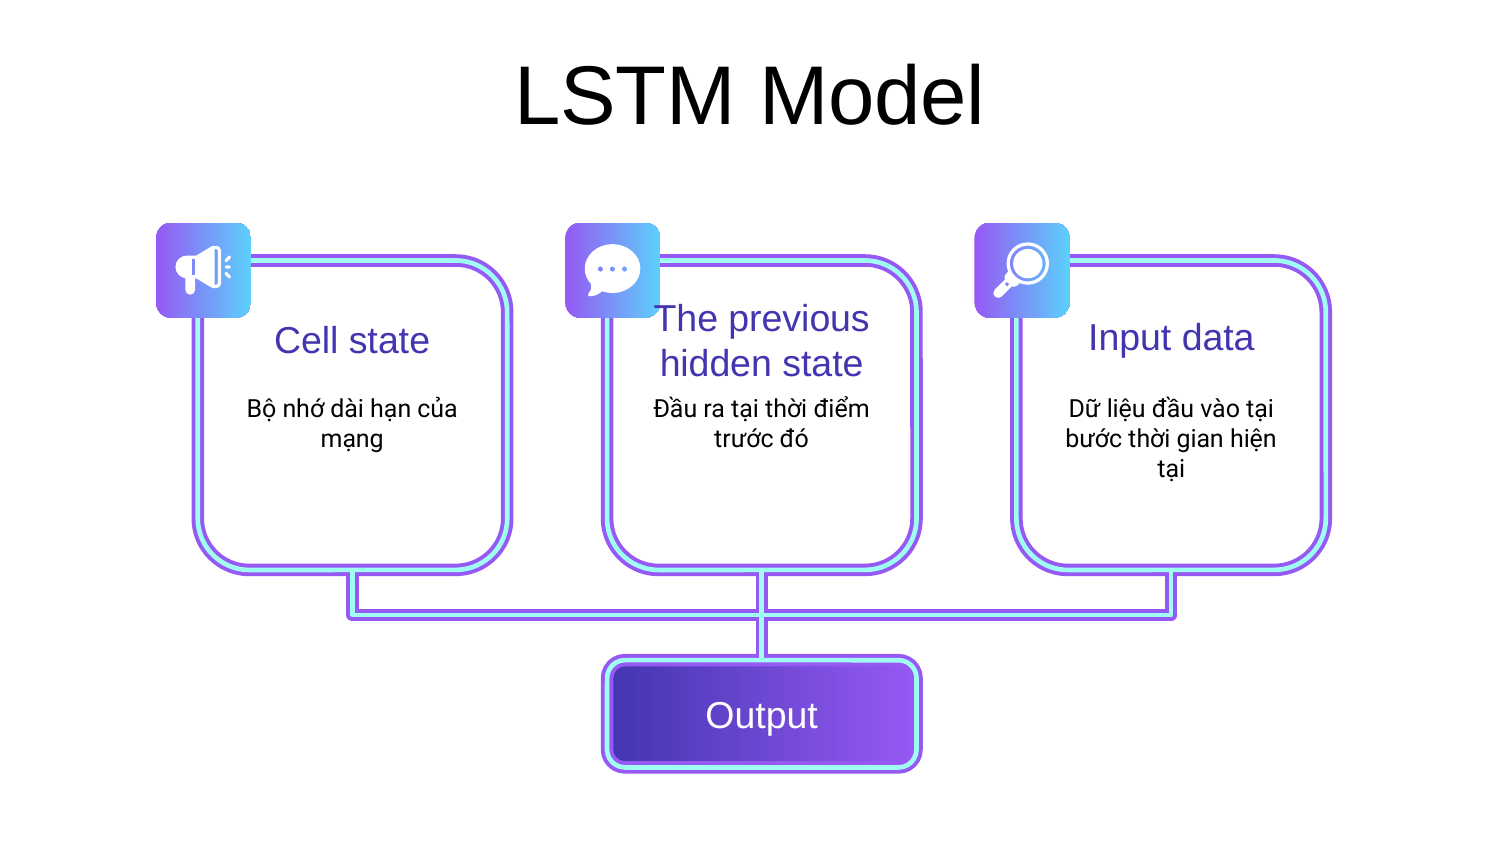

# LSTM Model

Input data
Dữ liệu đầu vào tại bước thời gian hiện tại
The previous hidden state
Đầu ra tại thời điểm trước đó
Cell state
Bộ nhớ dài hạn của mạng

Output